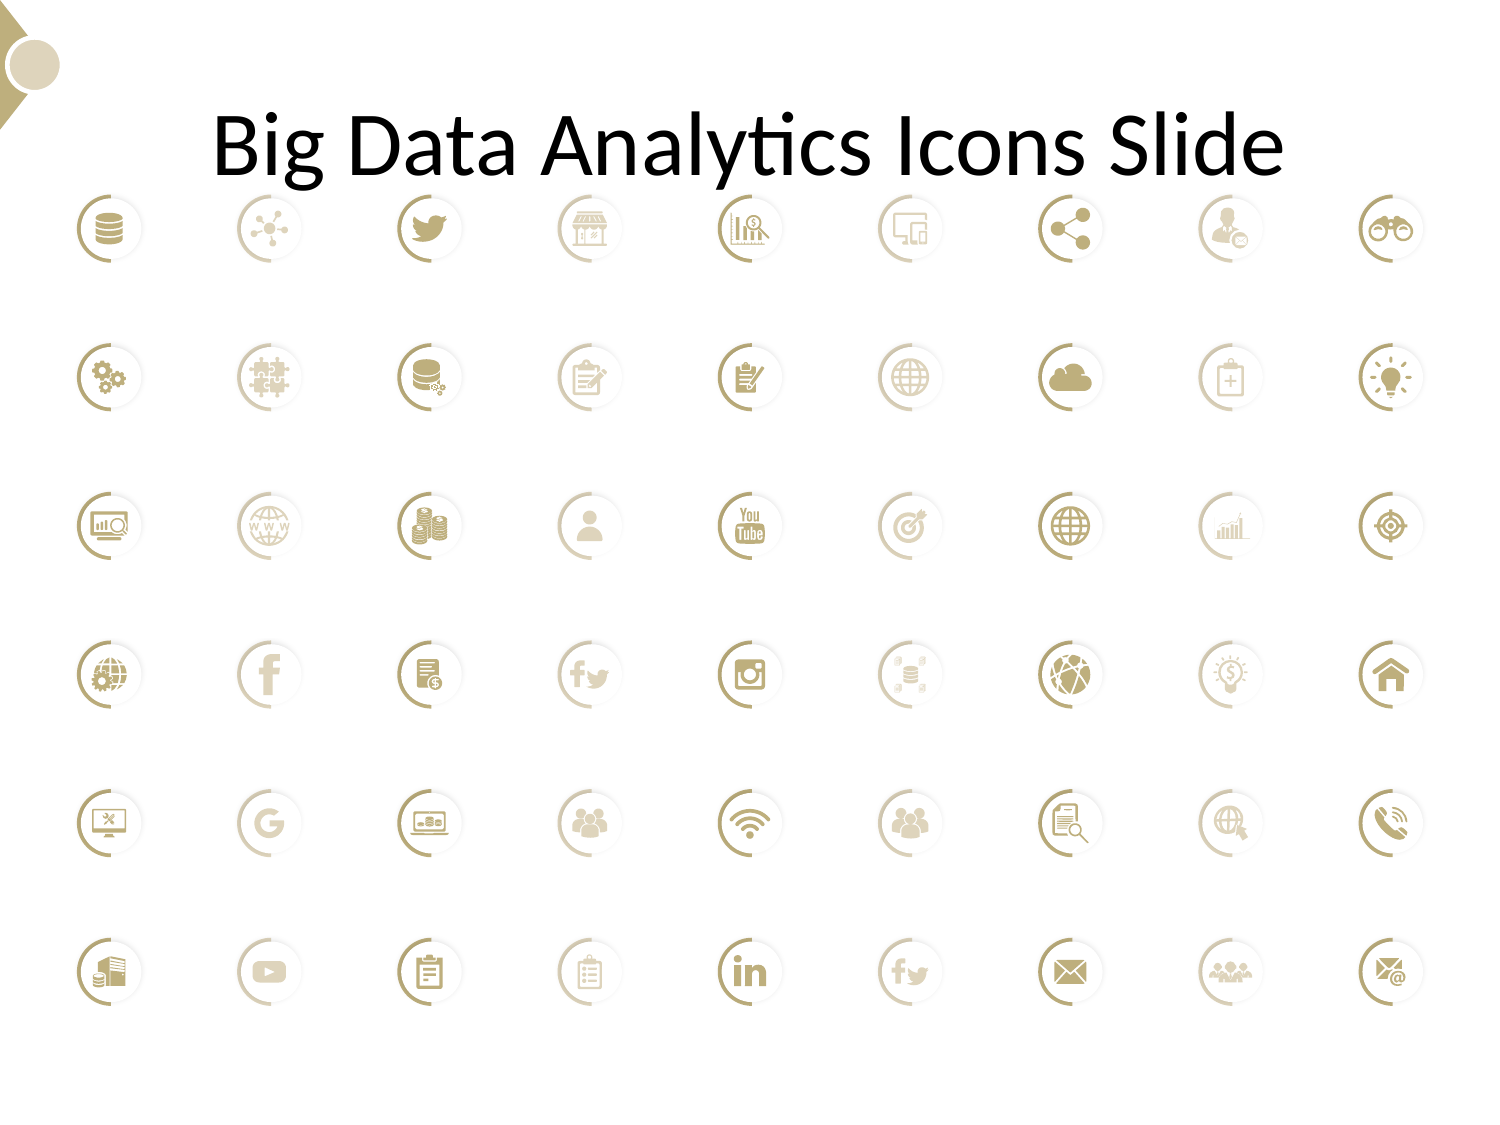

# Big Data Analytics Icons Slide

14